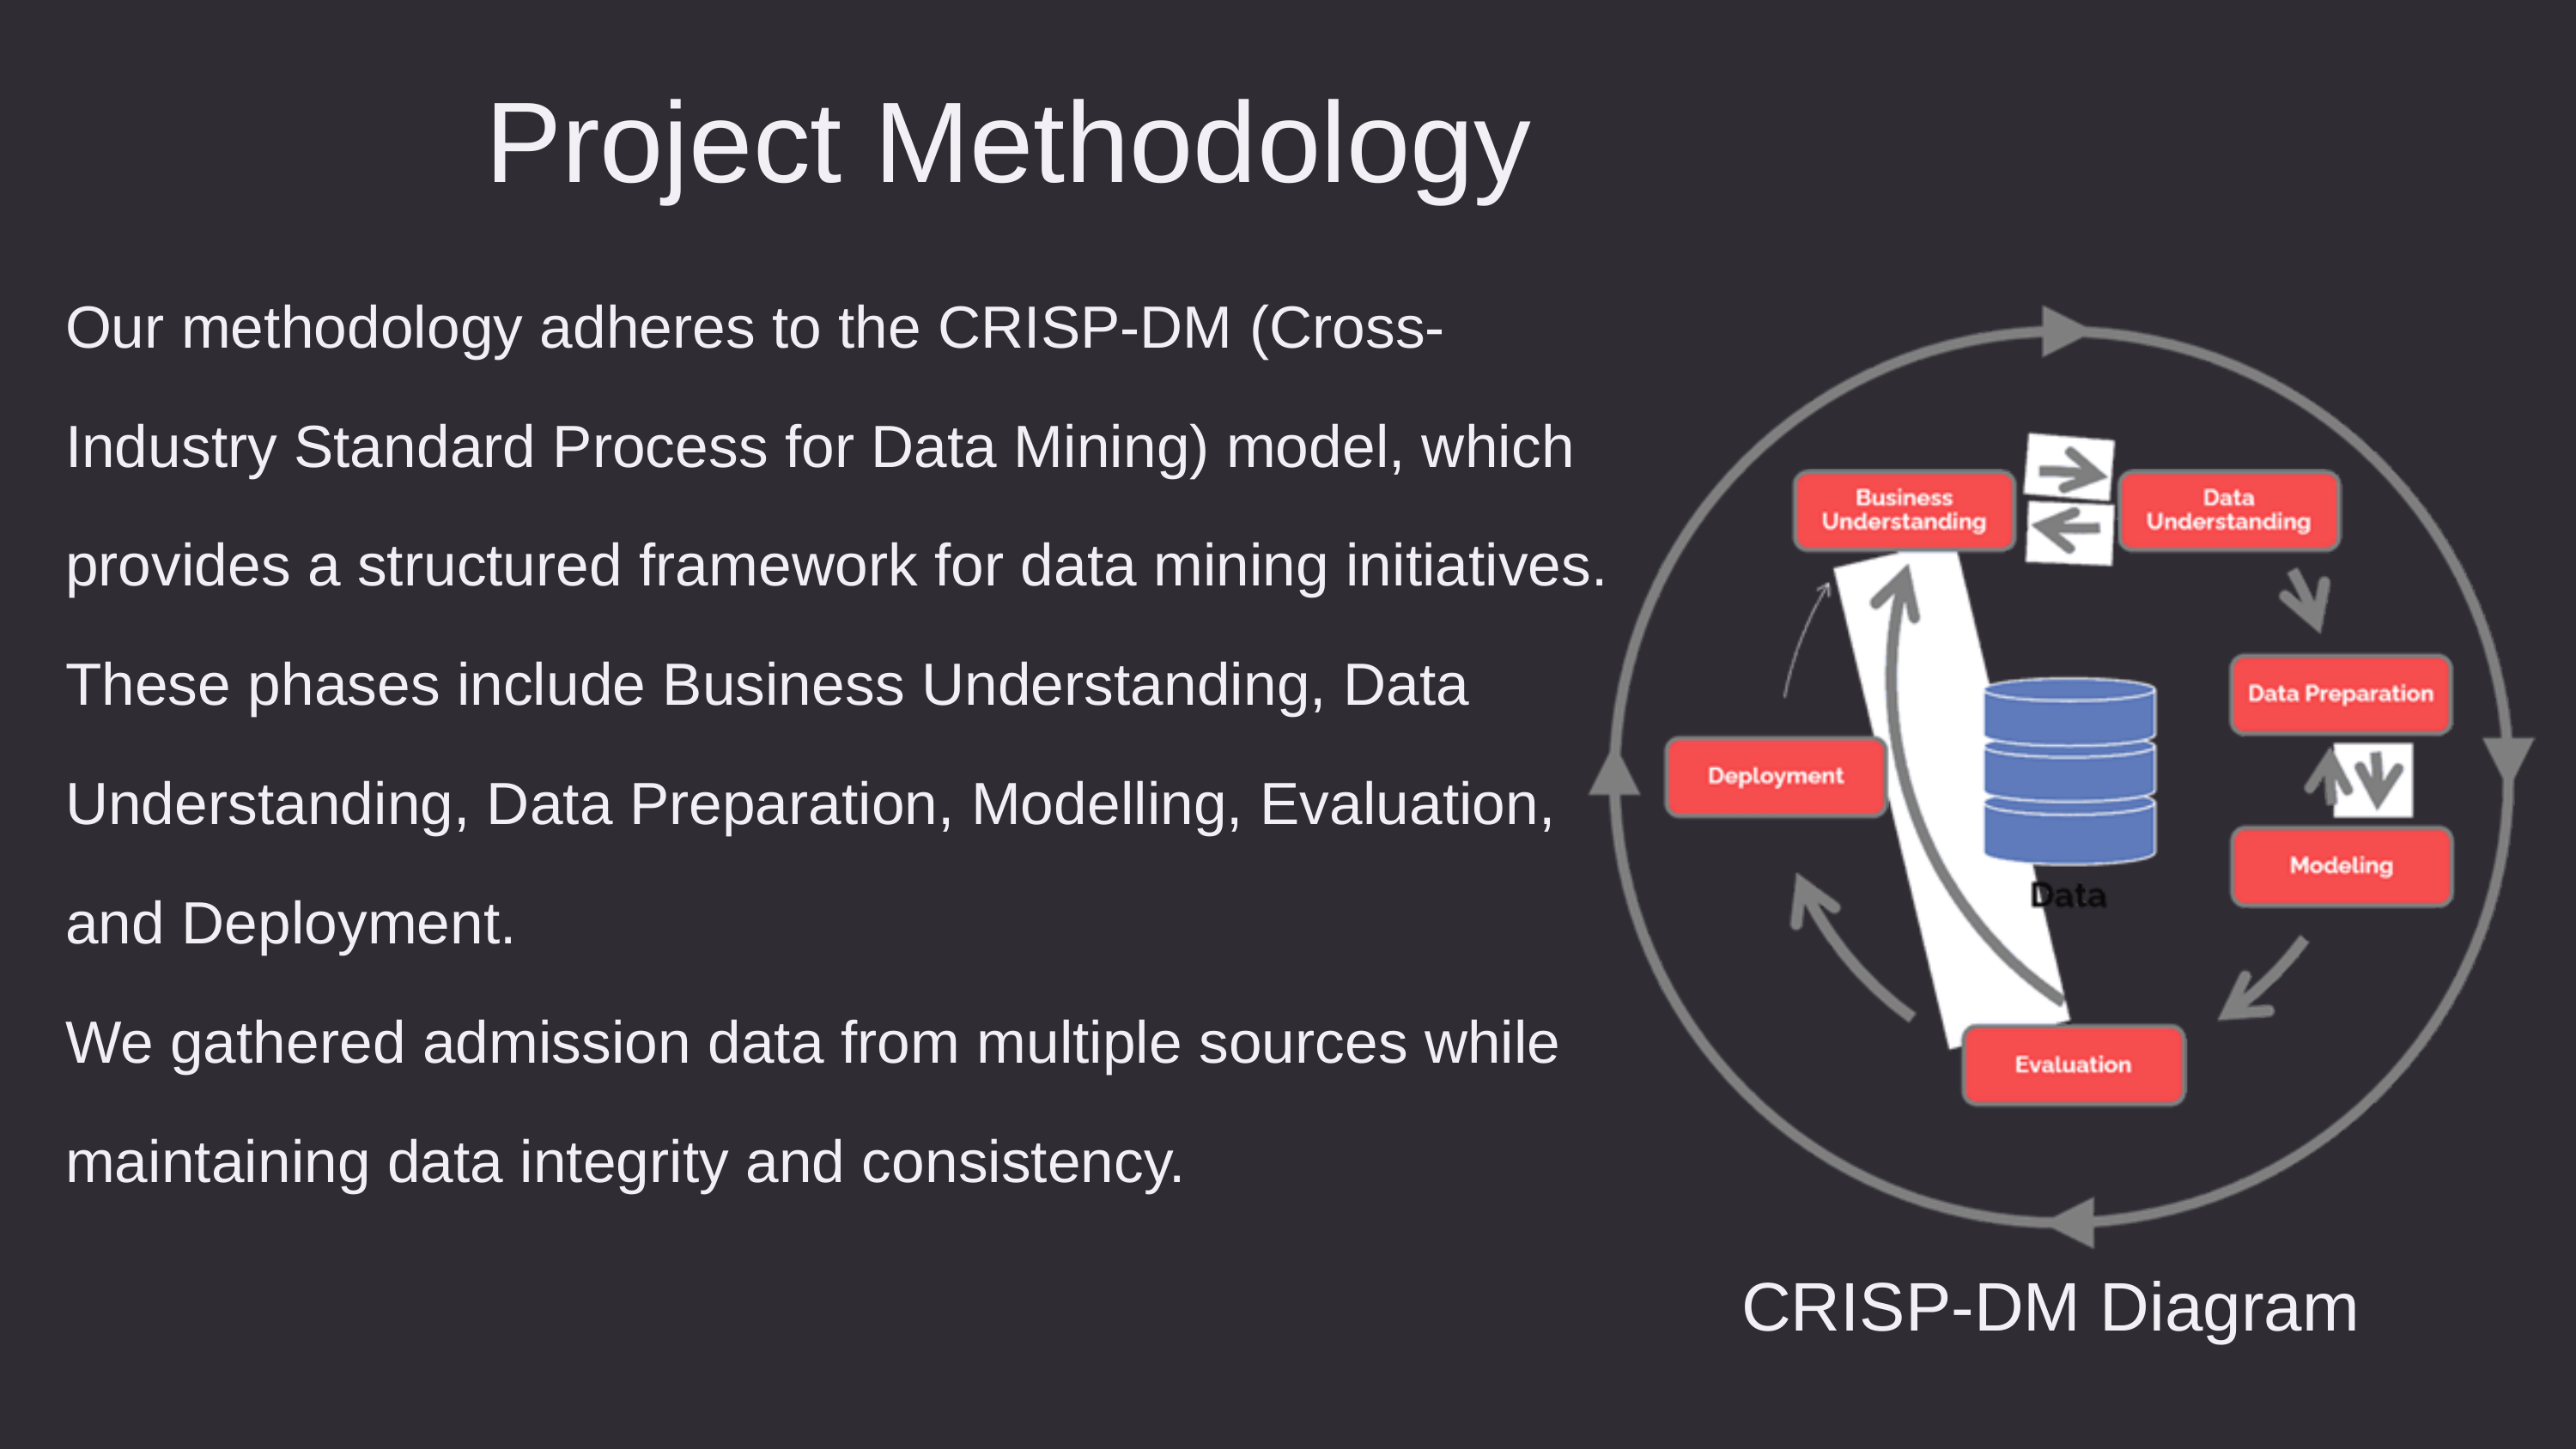

Project Methodology
Our methodology adheres to the CRISP-DM (Cross- Industry Standard Process for Data Mining) model, which provides a structured framework for data mining initiatives.
These phases include Business Understanding, Data Understanding, Data Preparation, Modelling, Evaluation, and Deployment.
We gathered admission data from multiple sources while maintaining data integrity and consistency.

CRISP-DM Diagram